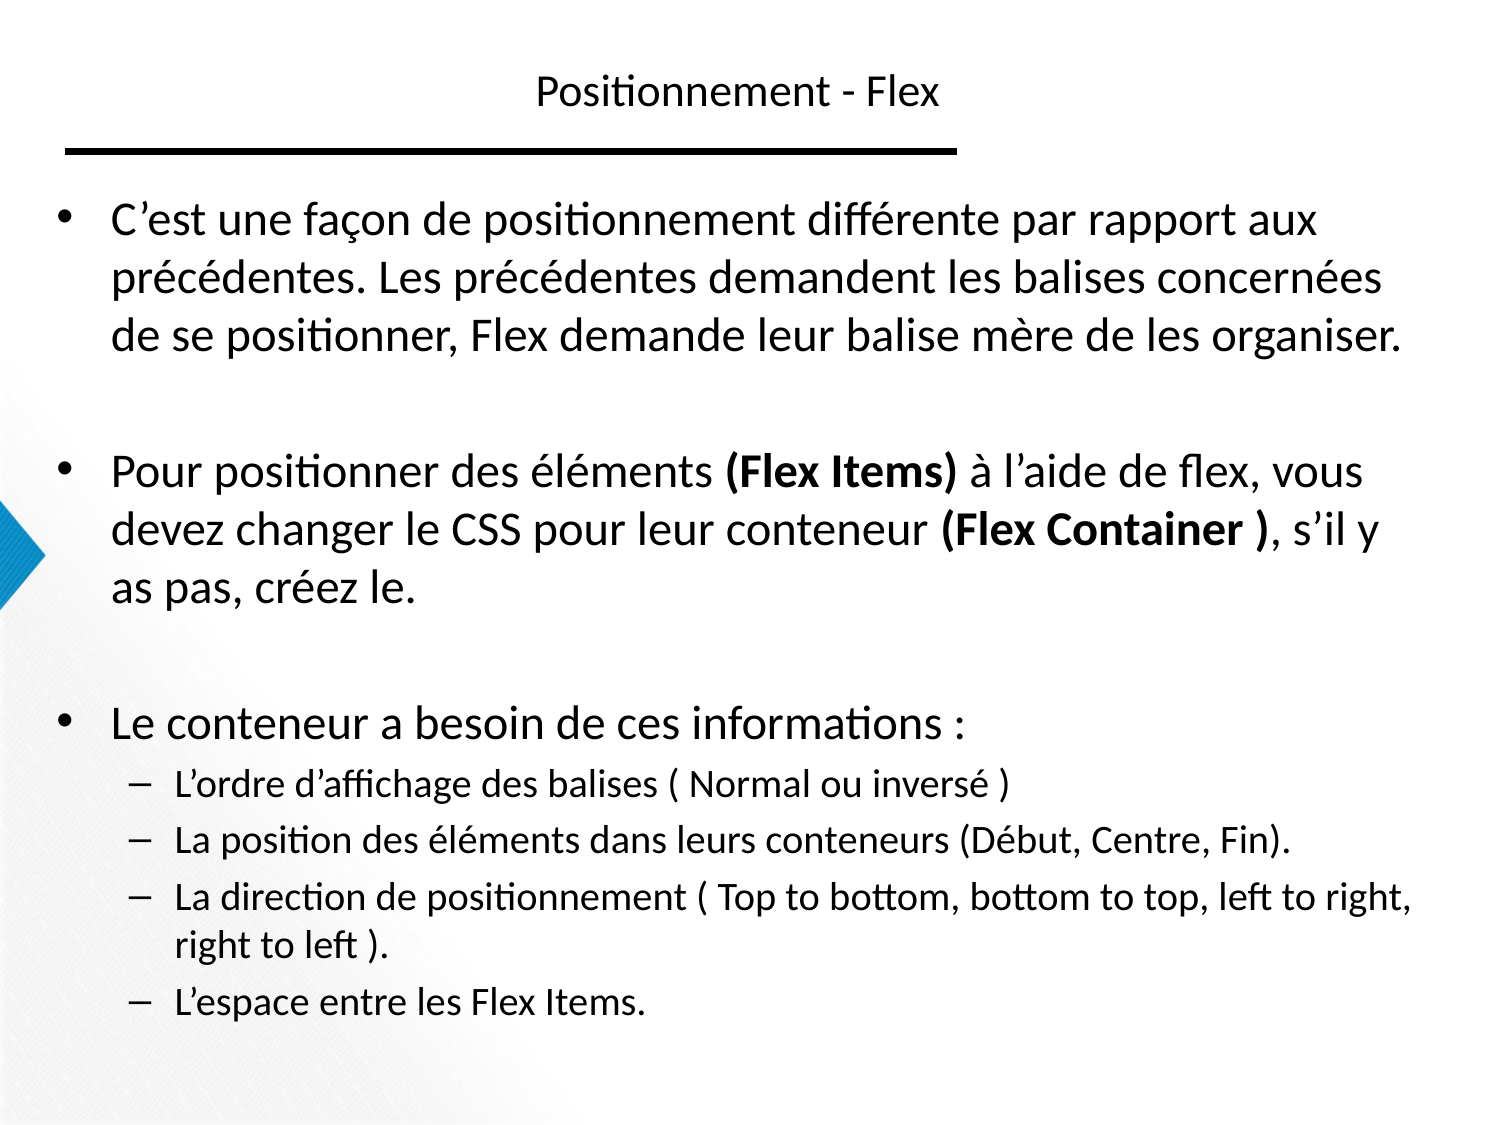

# Positionnement - Flex
C’est une façon de positionnement différente par rapport aux précédentes. Les précédentes demandent les balises concernées de se positionner, Flex demande leur balise mère de les organiser.

Pour positionner des éléments (Flex Items) à l’aide de flex, vous devez changer le CSS pour leur conteneur (Flex Container ), s’il y as pas, créez le.

Le conteneur a besoin de ces informations :
L’ordre d’affichage des balises ( Normal ou inversé )
La position des éléments dans leurs conteneurs (Début, Centre, Fin).
La direction de positionnement ( Top to bottom, bottom to top, left to right, right to left ).
L’espace entre les Flex Items.